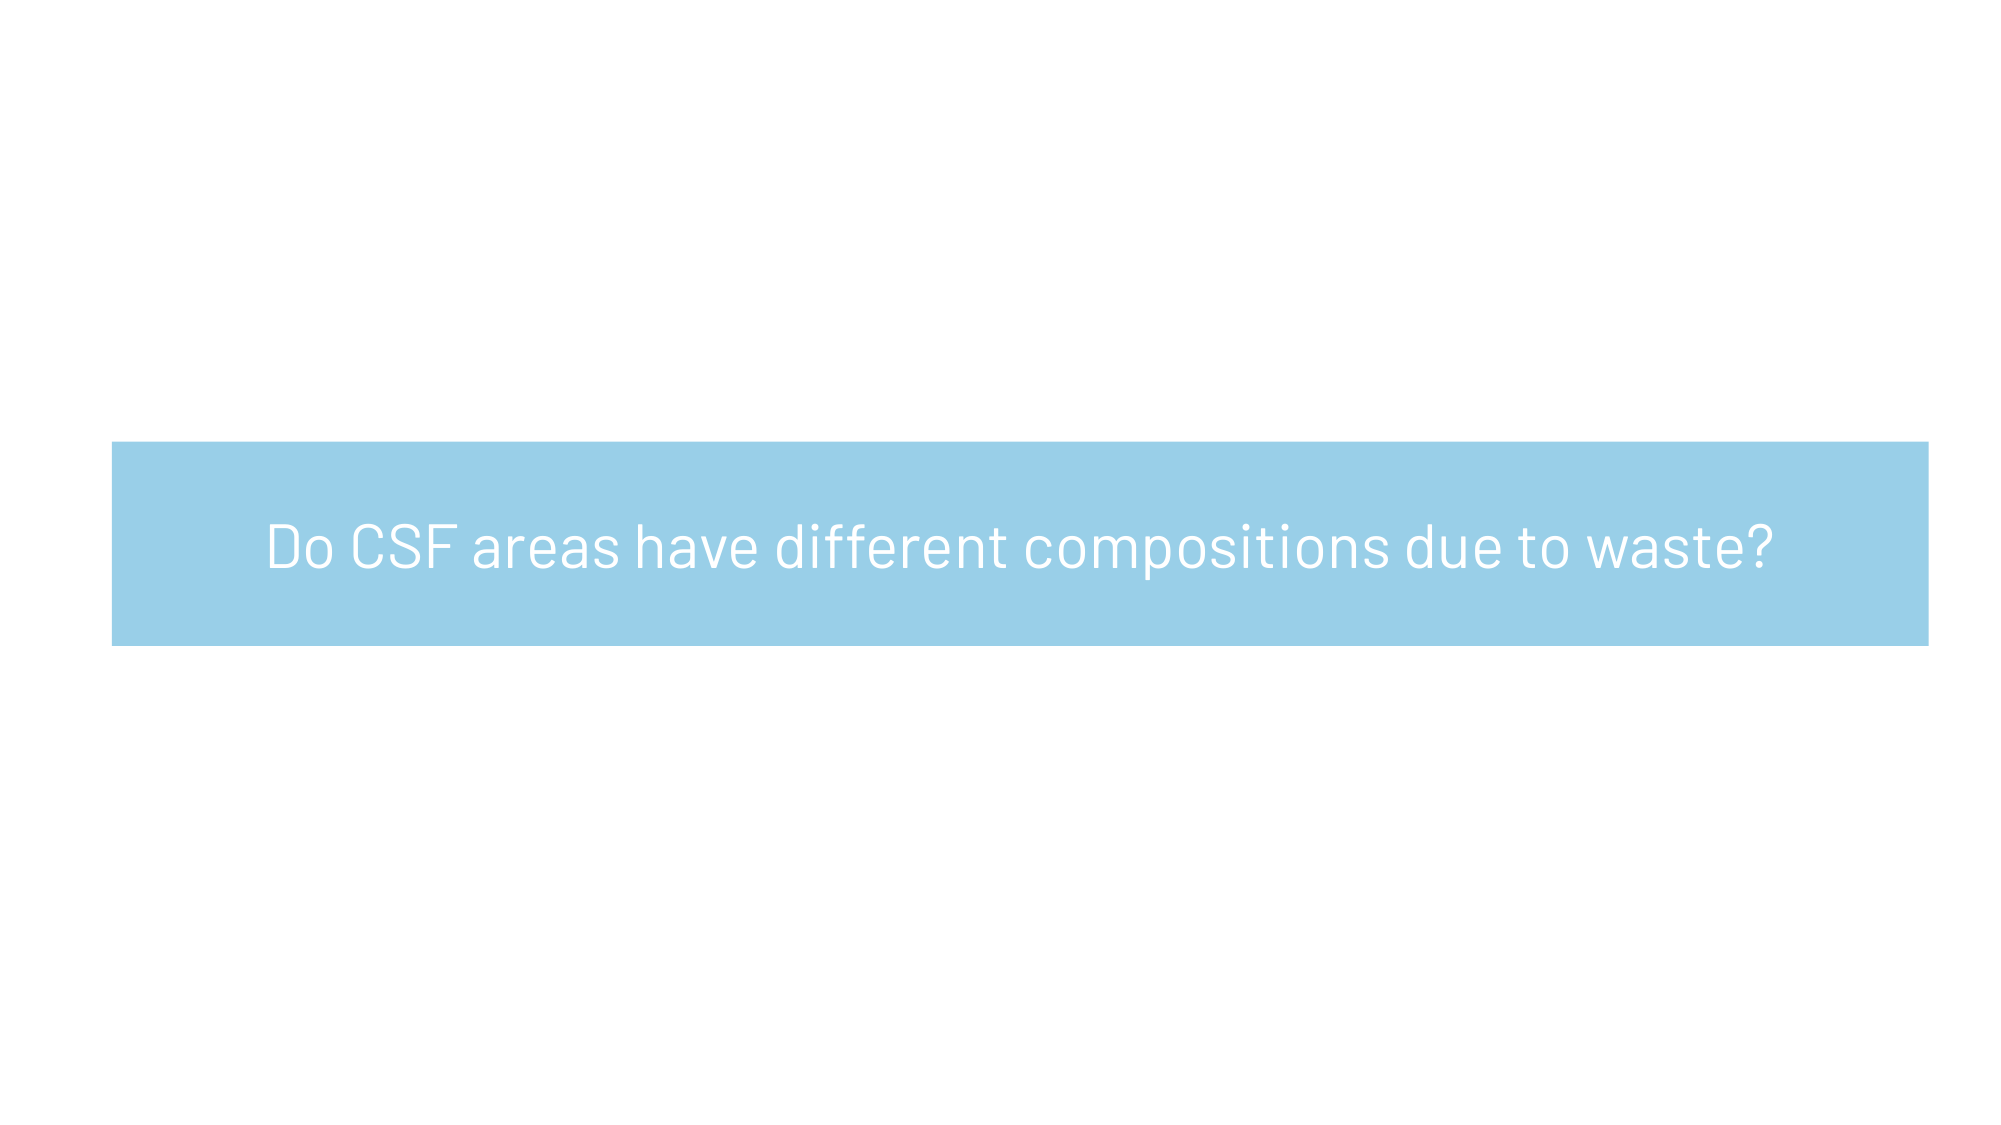

Do CSF areas have different compositions due to waste?
Do these compartments have different CSF mobility and T2 values around major arteries and bridging veins/ACE points?